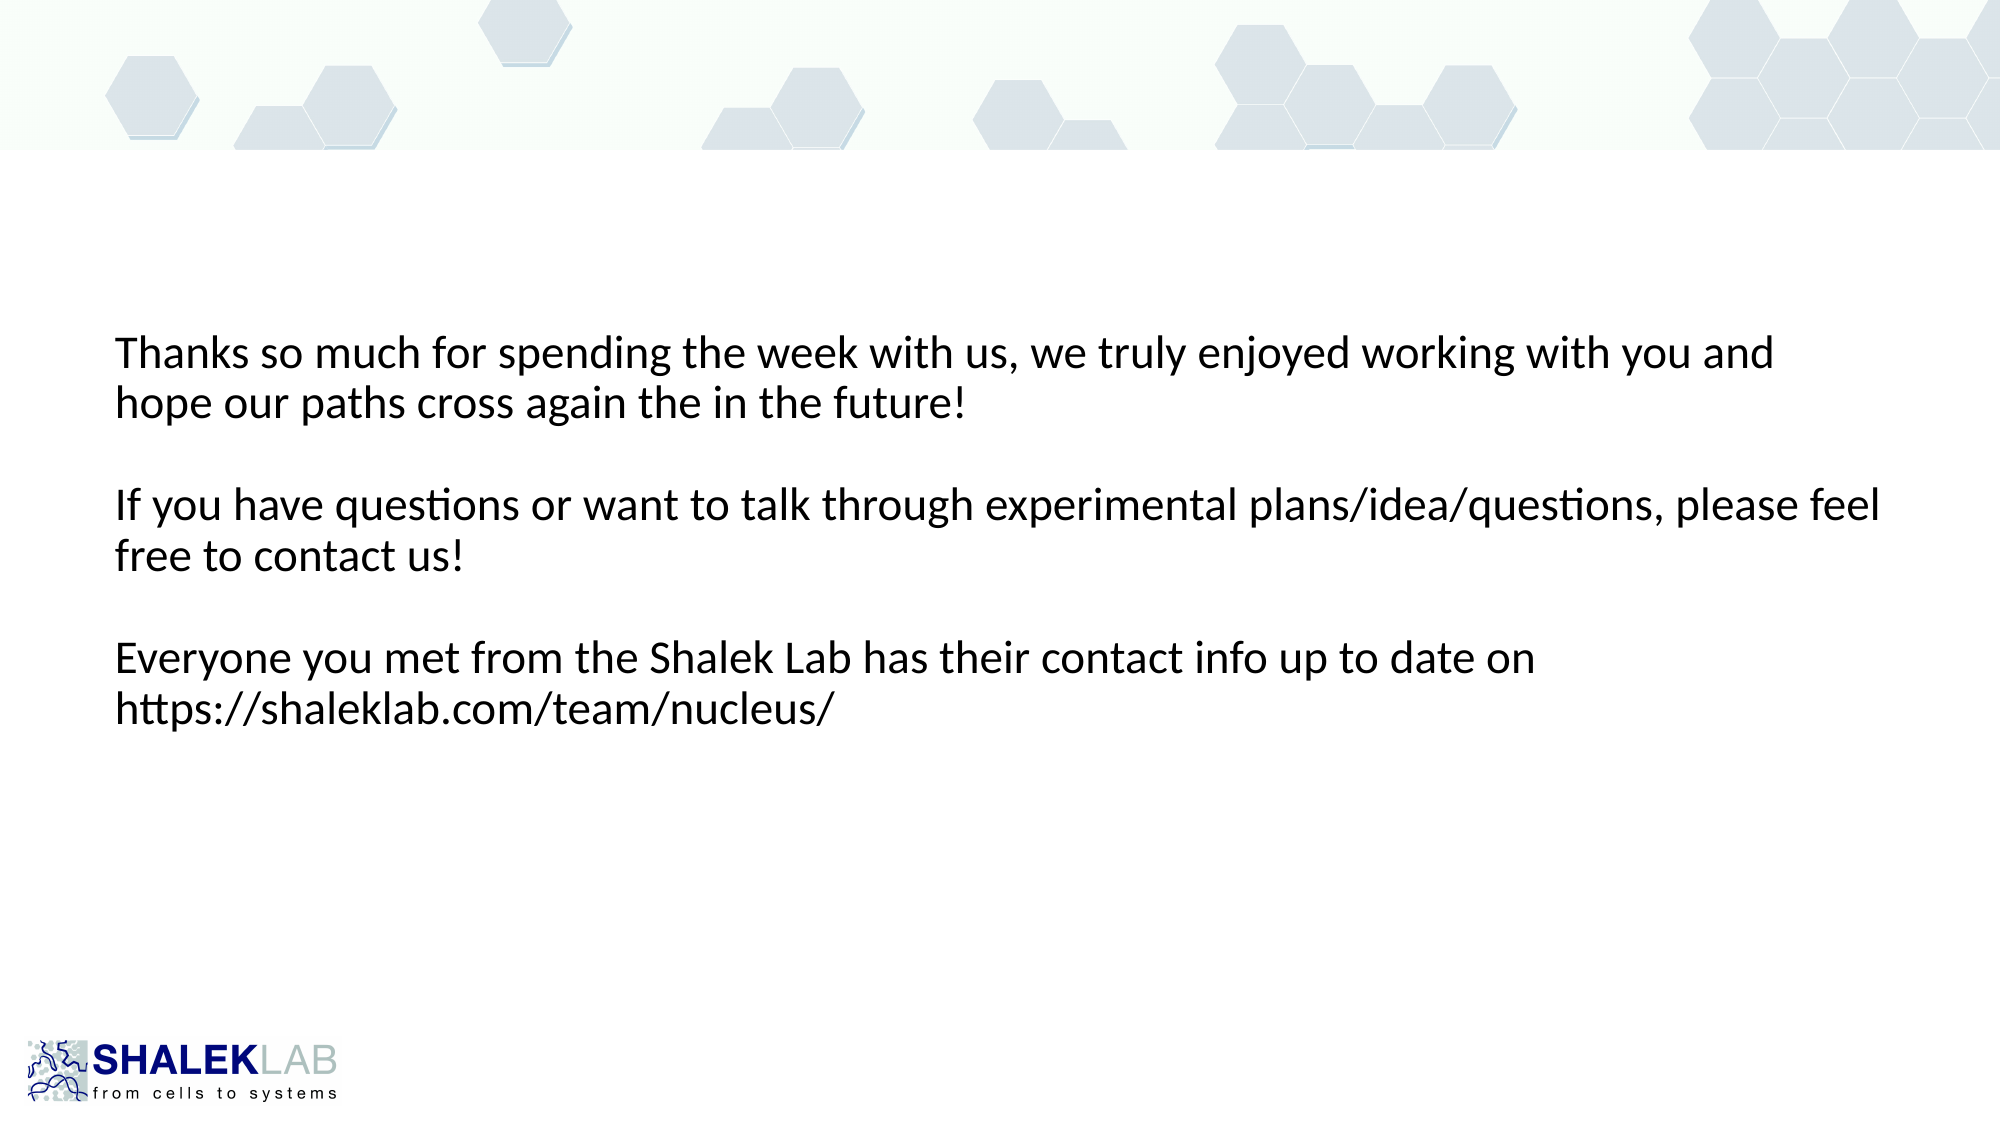

# Thanks so much for spending the week with us, we truly enjoyed working with you and hope our paths cross again the in the future! If you have questions or want to talk through experimental plans/idea/questions, please feel free to contact us! Everyone you met from the Shalek Lab has their contact info up to date on https://shaleklab.com/team/nucleus/